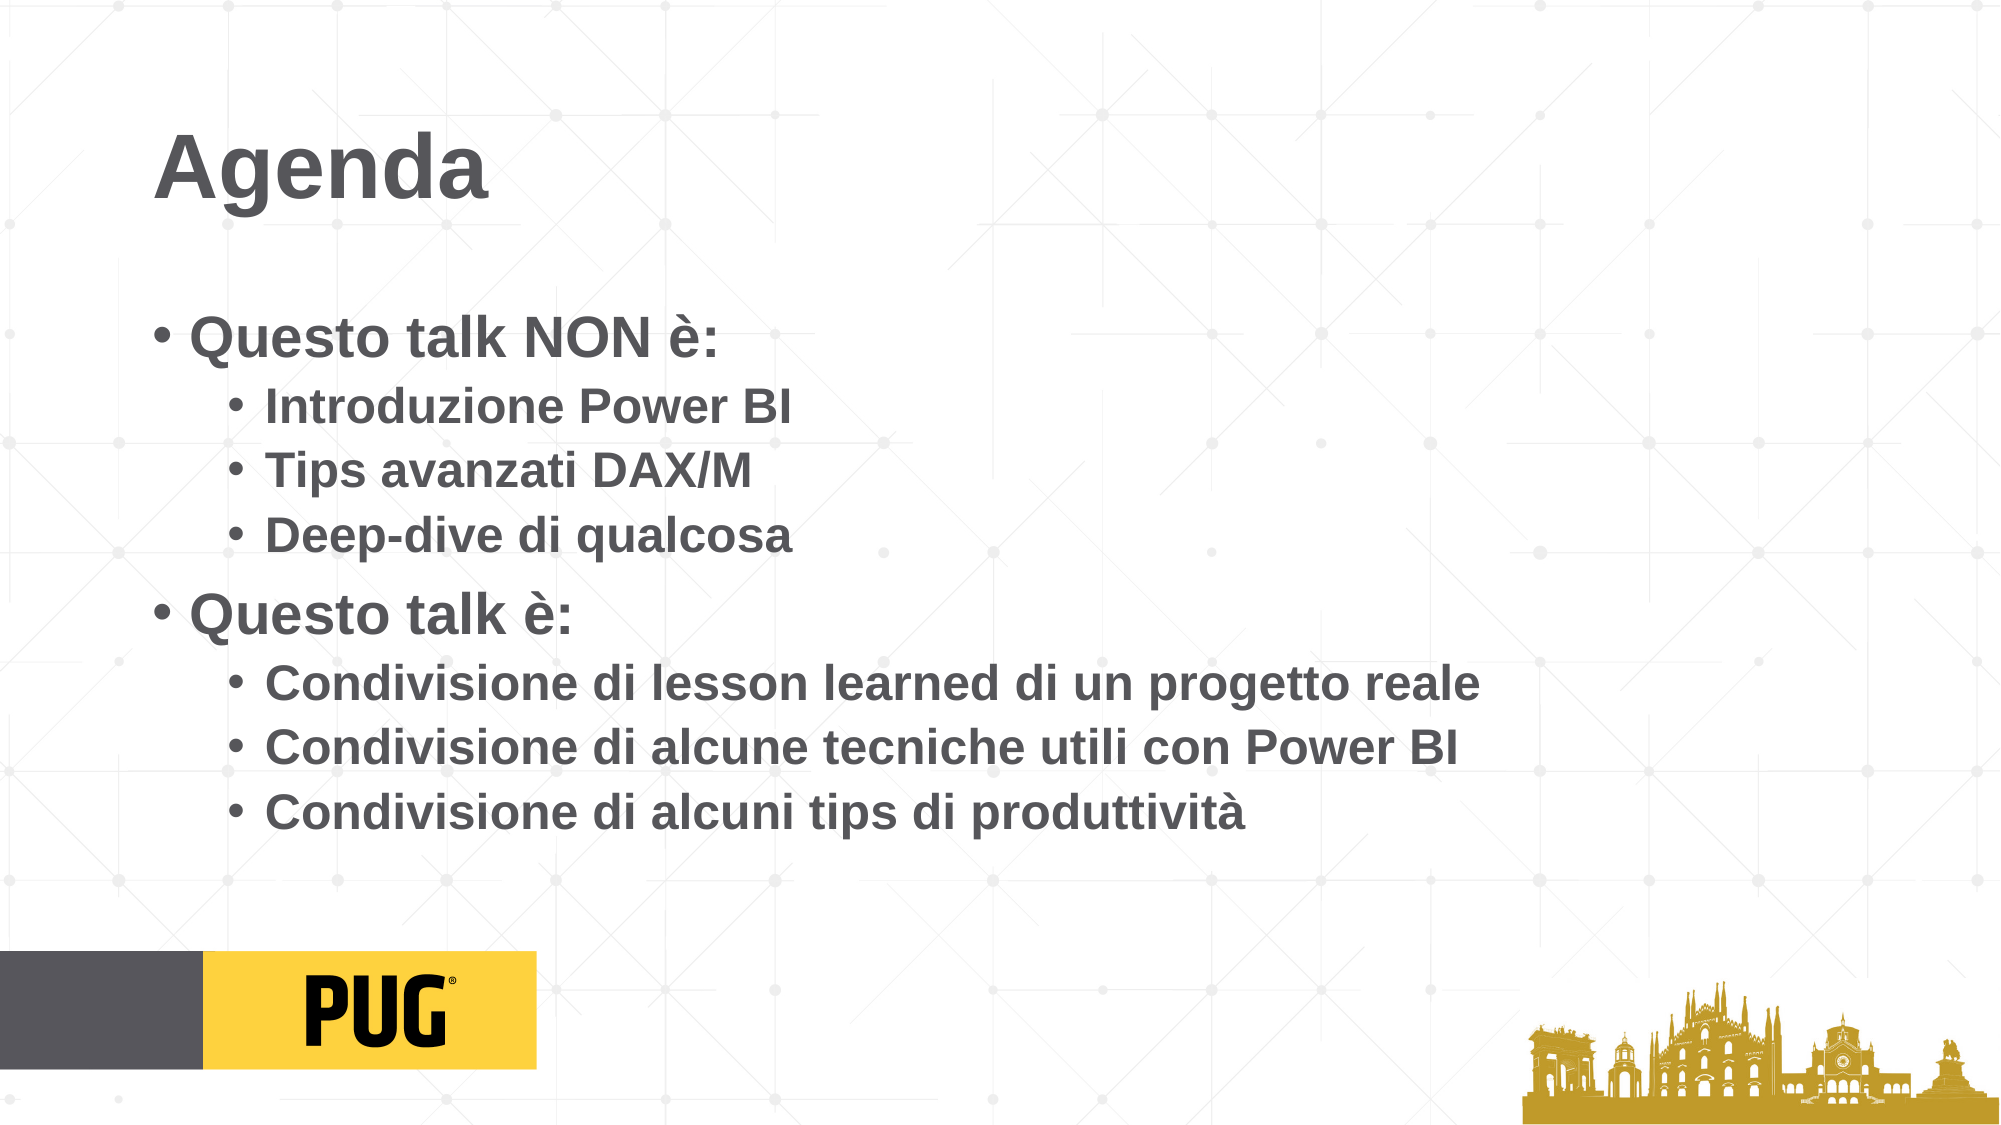

# Agenda
Questo talk NON è:
Introduzione Power BI
Tips avanzati DAX/M
Deep-dive di qualcosa
Questo talk è:
Condivisione di lesson learned di un progetto reale
Condivisione di alcune tecniche utili con Power BI
Condivisione di alcuni tips di produttività